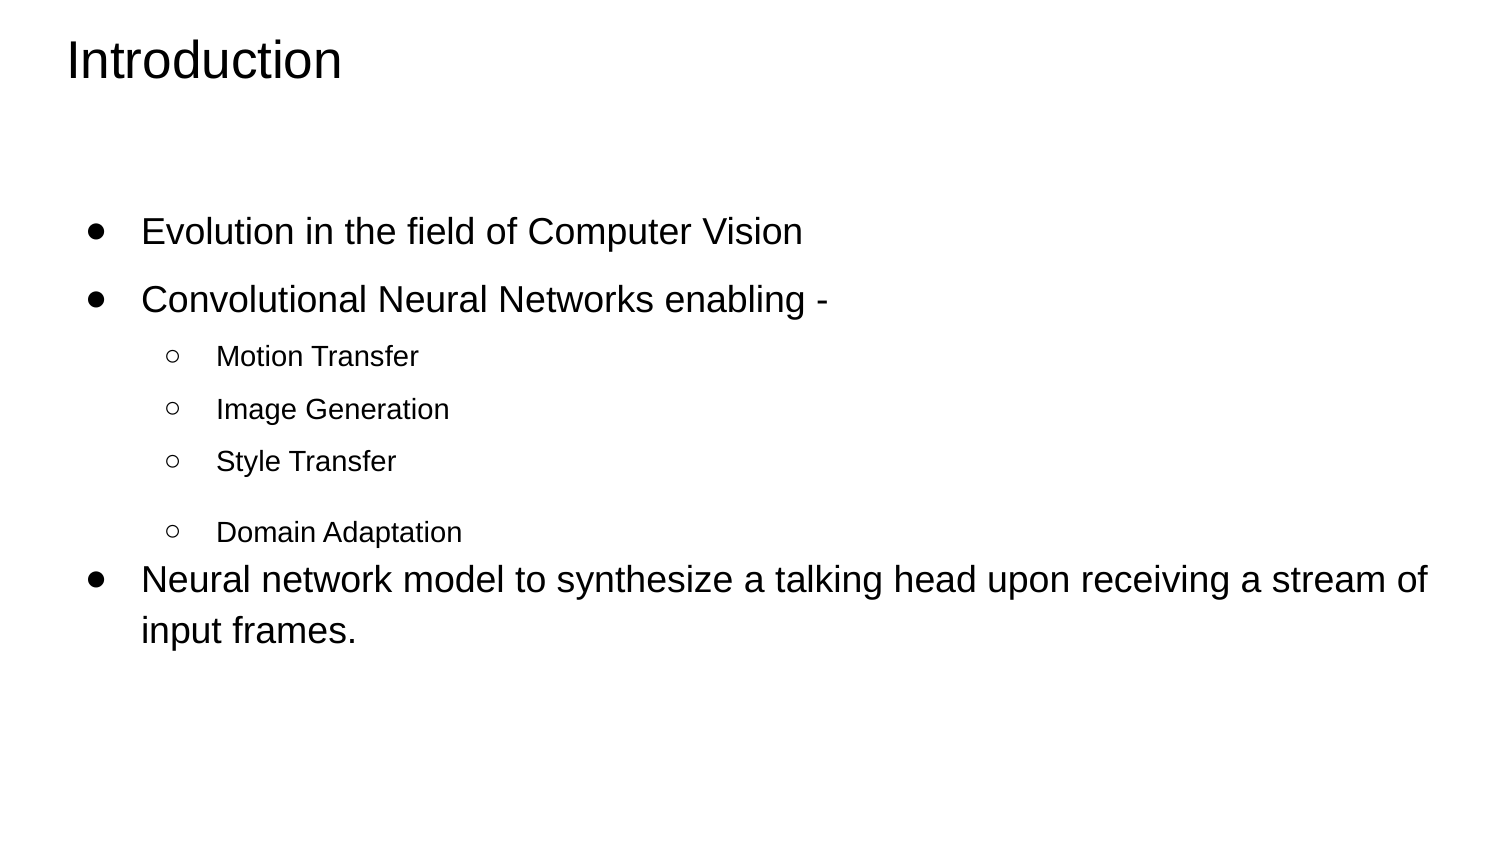

# Introduction
Evolution in the field of Computer Vision
Convolutional Neural Networks enabling -
Motion Transfer
Image Generation
Style Transfer
Domain Adaptation
Neural network model to synthesize a talking head upon receiving a stream of input frames.